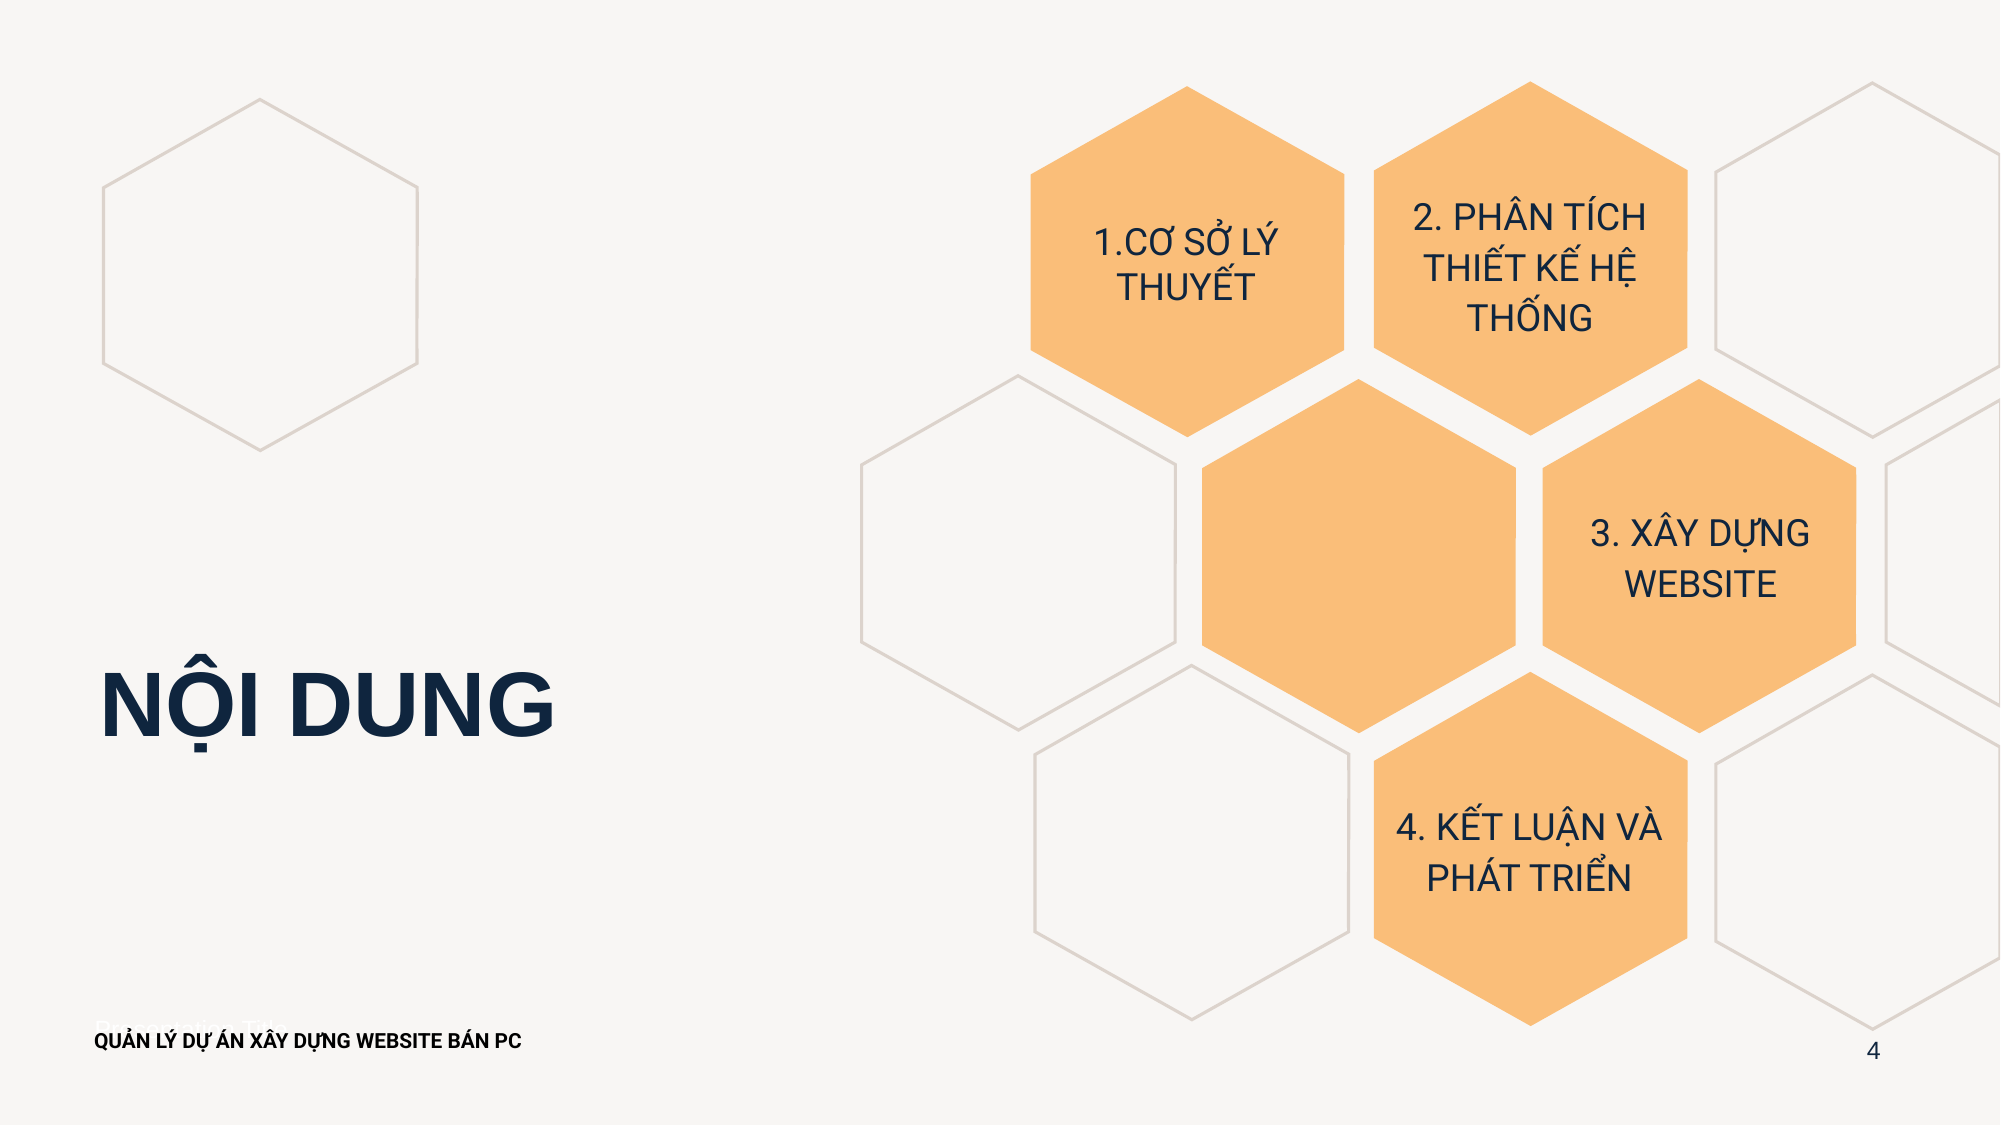

1.CƠ SỞ LÝ THUYẾT
2. PHÂN TÍCH THIẾT KẾ HỆ THỐNG
3. XÂY DỰNG WEBSITE
# NỘI DUNG
4. KẾT LUẬN VÀ PHÁT TRIỂN
Presentation Title
QUẢN LÝ DỰ ÁN XÂY DỰNG WEBSITE BÁN PC
4